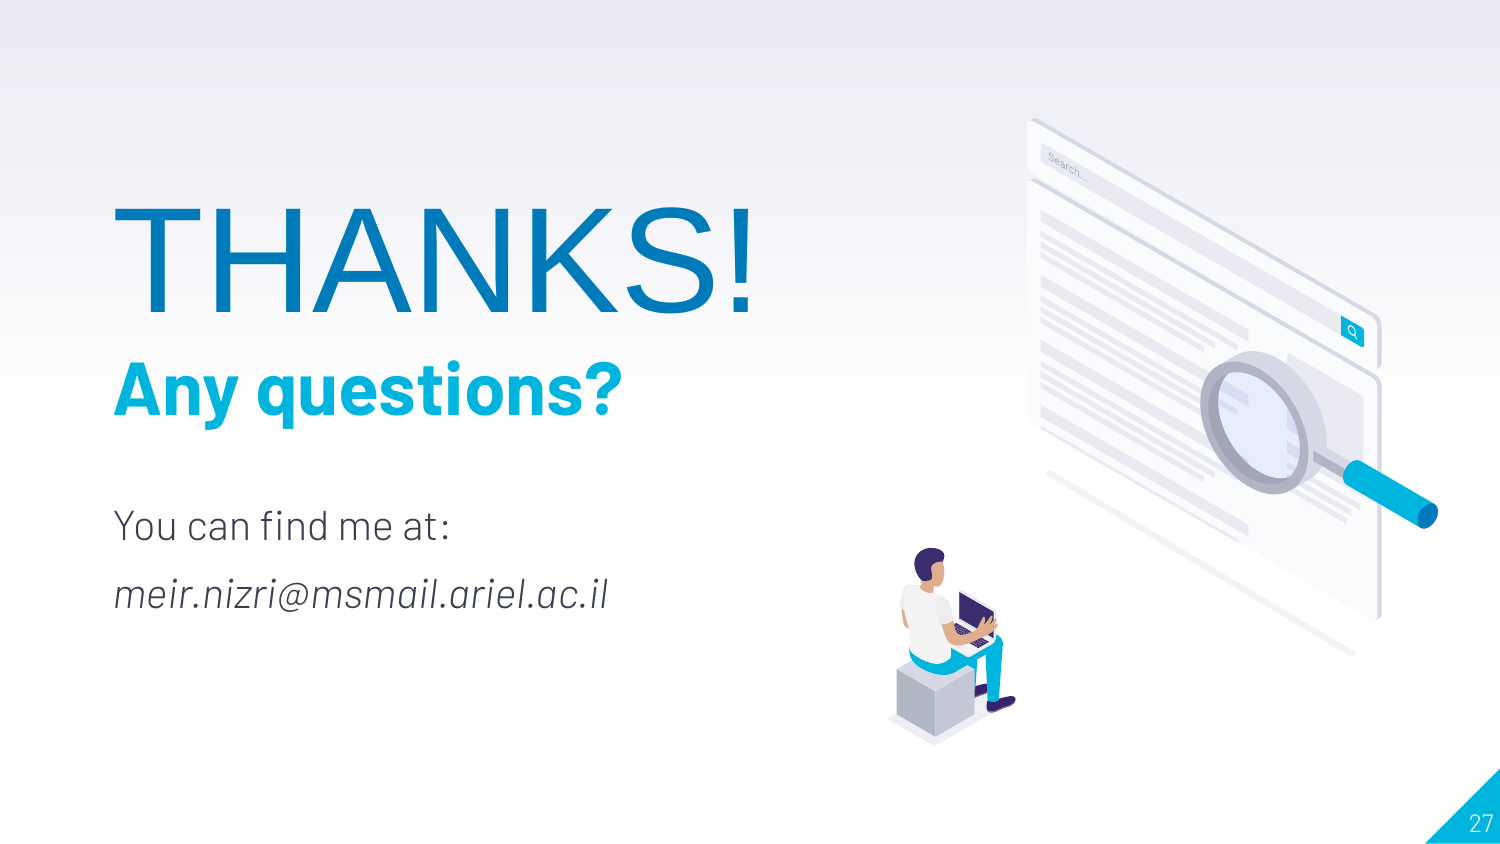

THANKS!
Any questions?

You can find me at:
meir.nizri@msmail.ariel.ac.il
27